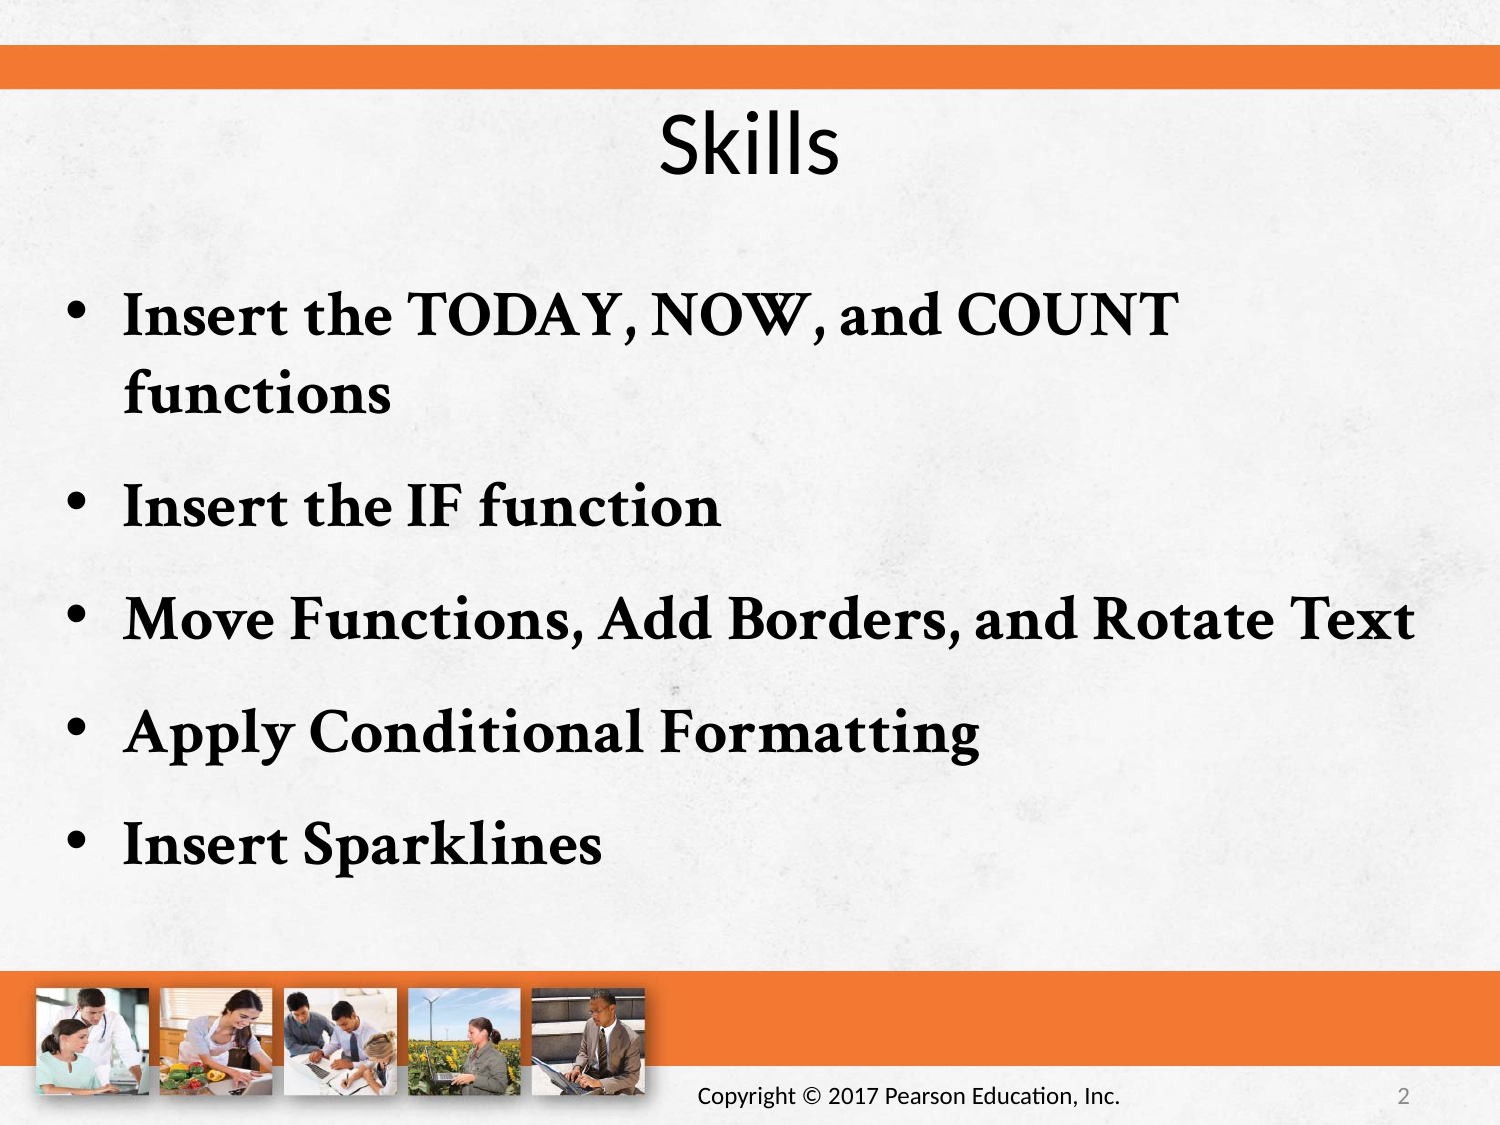

# Skills
Insert the TODAY, NOW, and COUNT functions
Insert the IF function
Move Functions, Add Borders, and Rotate Text
Apply Conditional Formatting
Insert Sparklines

Copyright © 2017 Pearson Education, Inc.

2